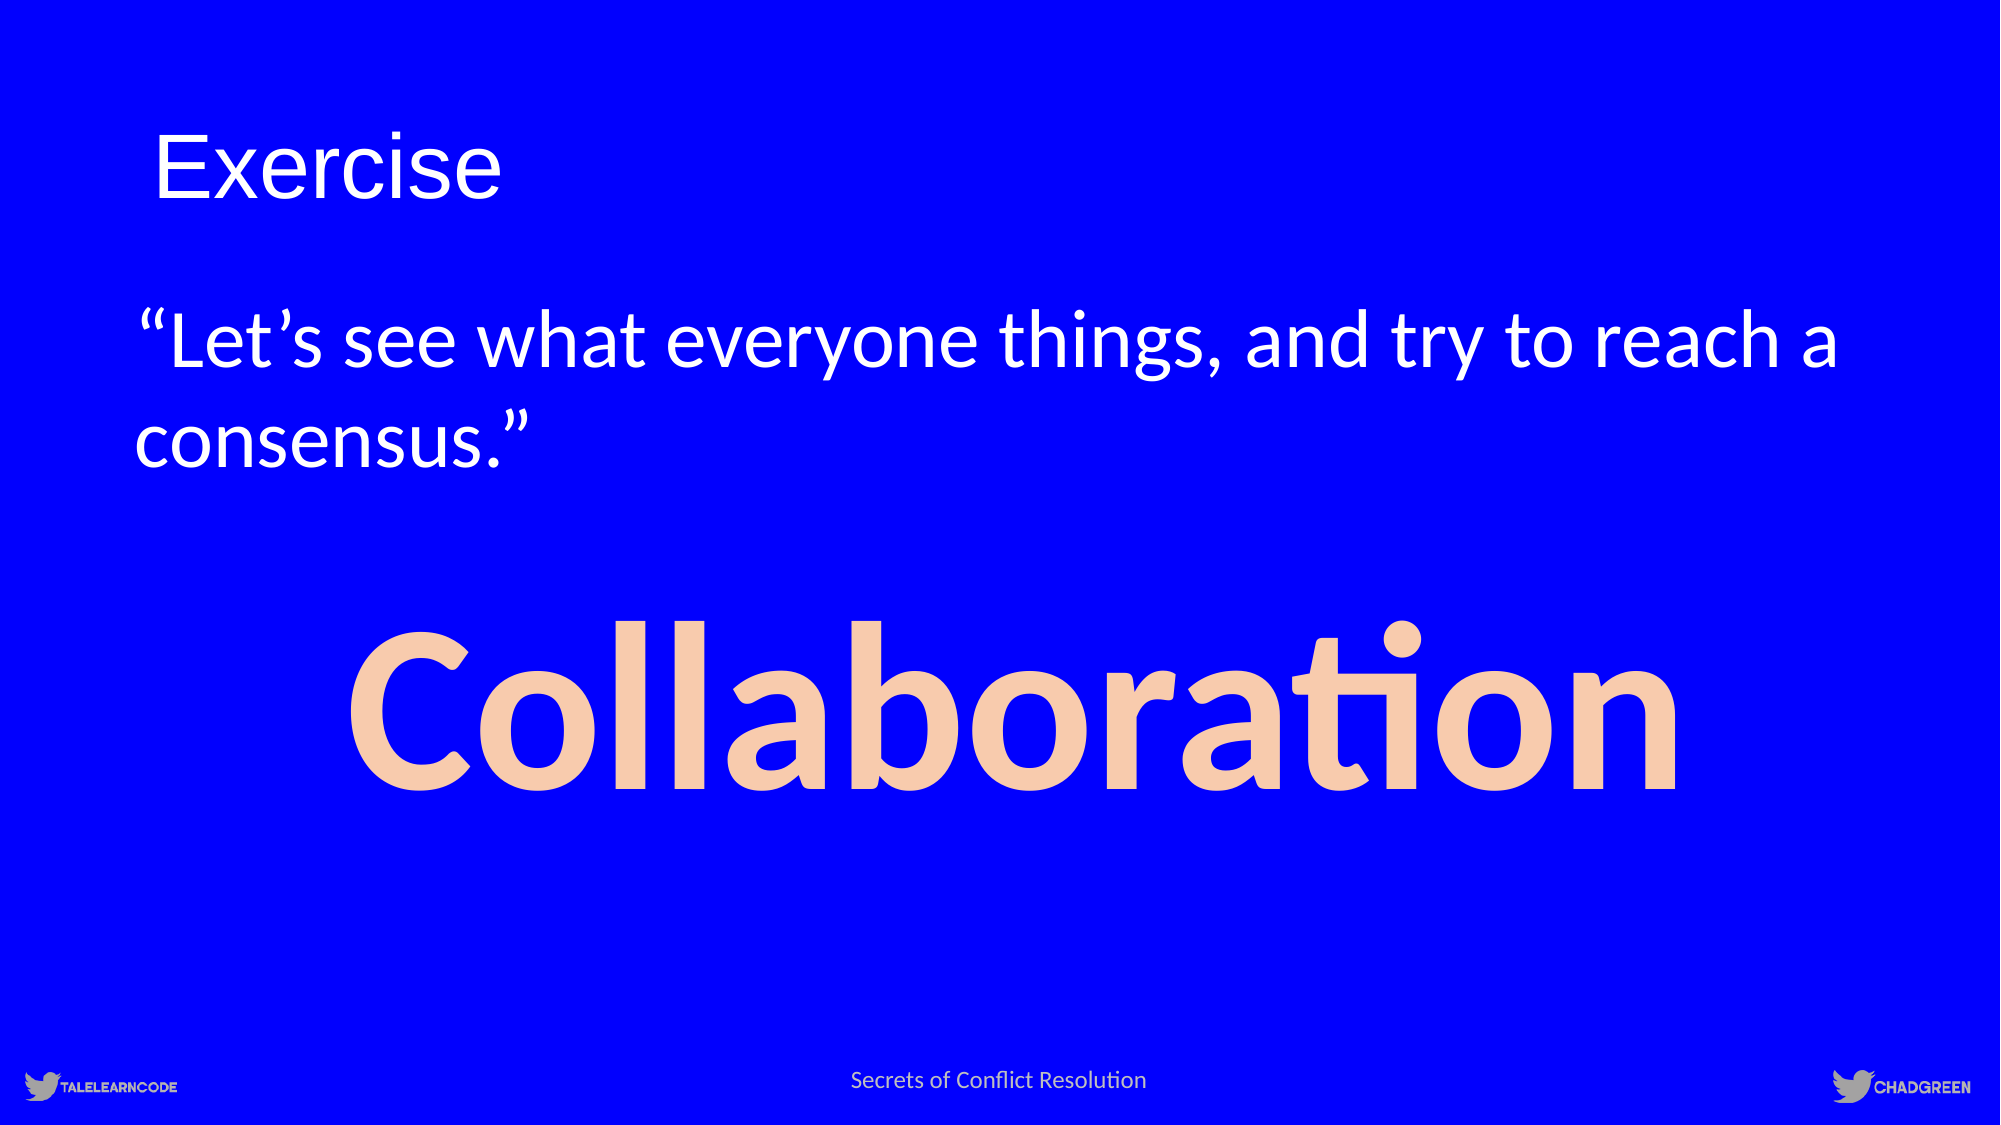

# Exercise
“Let’s see what everyone things, and try to reach a consensus.”
Collaboration